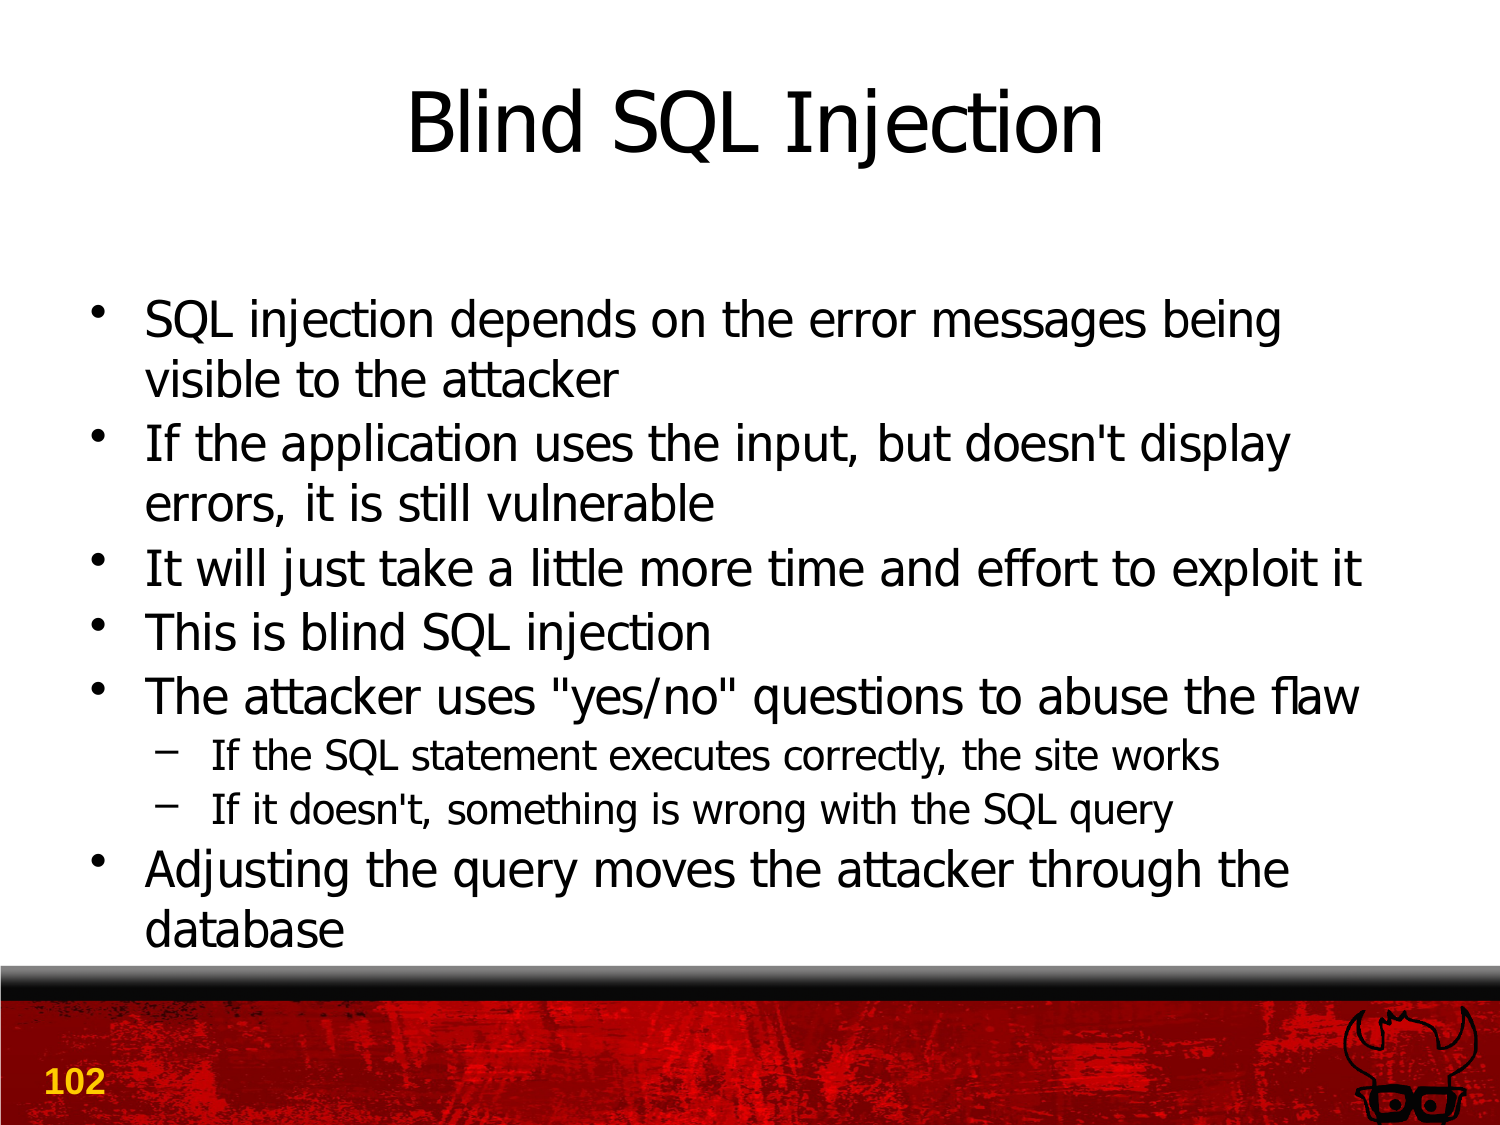

# Blind SQL Injection
SQL injection depends on the error messages being visible to the attacker
If the application uses the input, but doesn't display errors, it is still vulnerable
It will just take a little more time and effort to exploit it
This is blind SQL injection
The attacker uses "yes/no" questions to abuse the flaw
If the SQL statement executes correctly, the site works
If it doesn't, something is wrong with the SQL query
Adjusting the query moves the attacker through the database